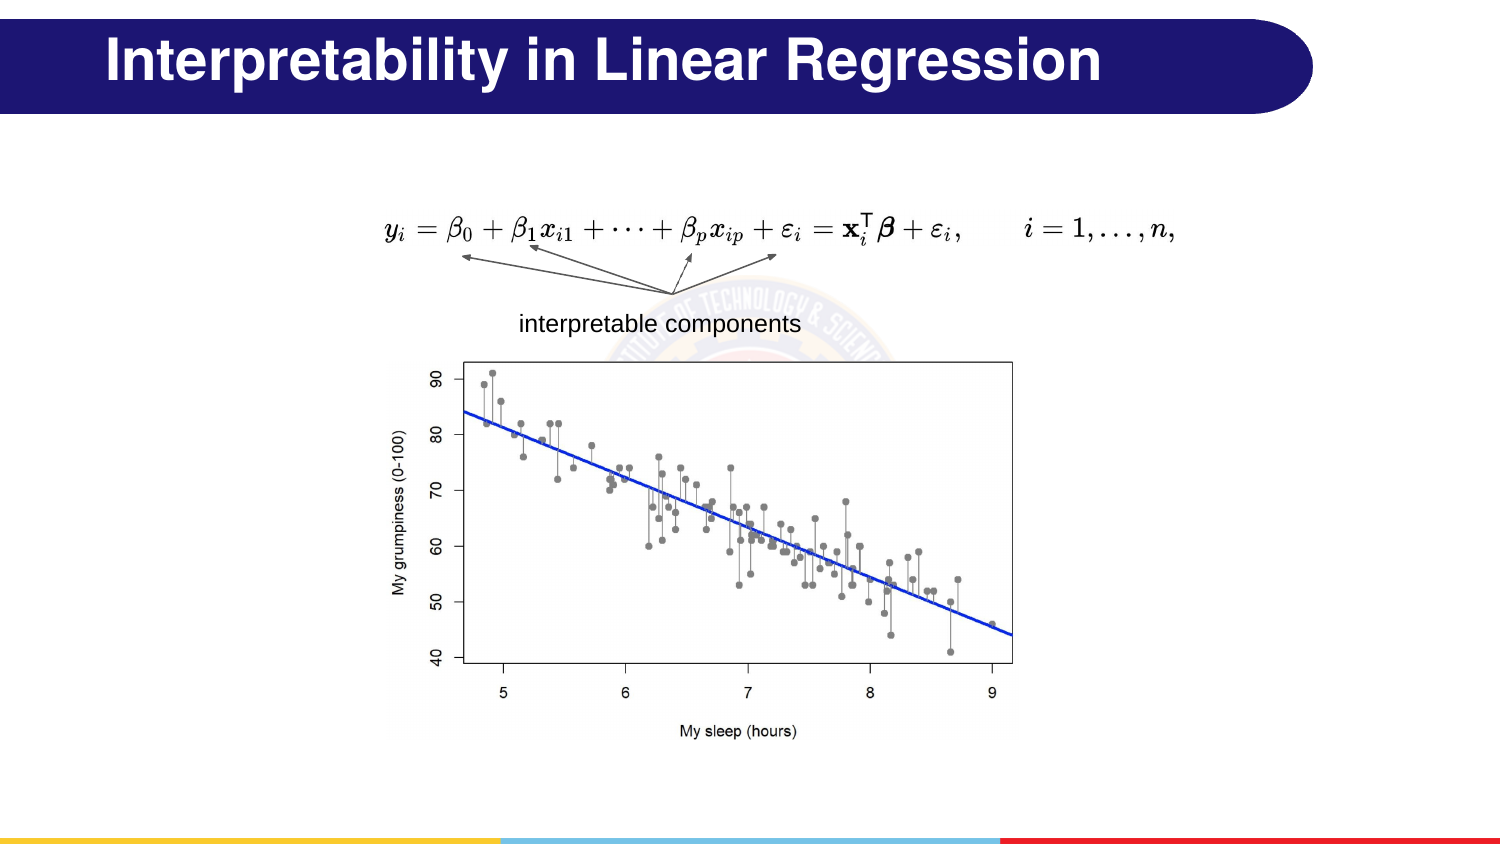

# Interpretability in Linear Regression

interpretable components